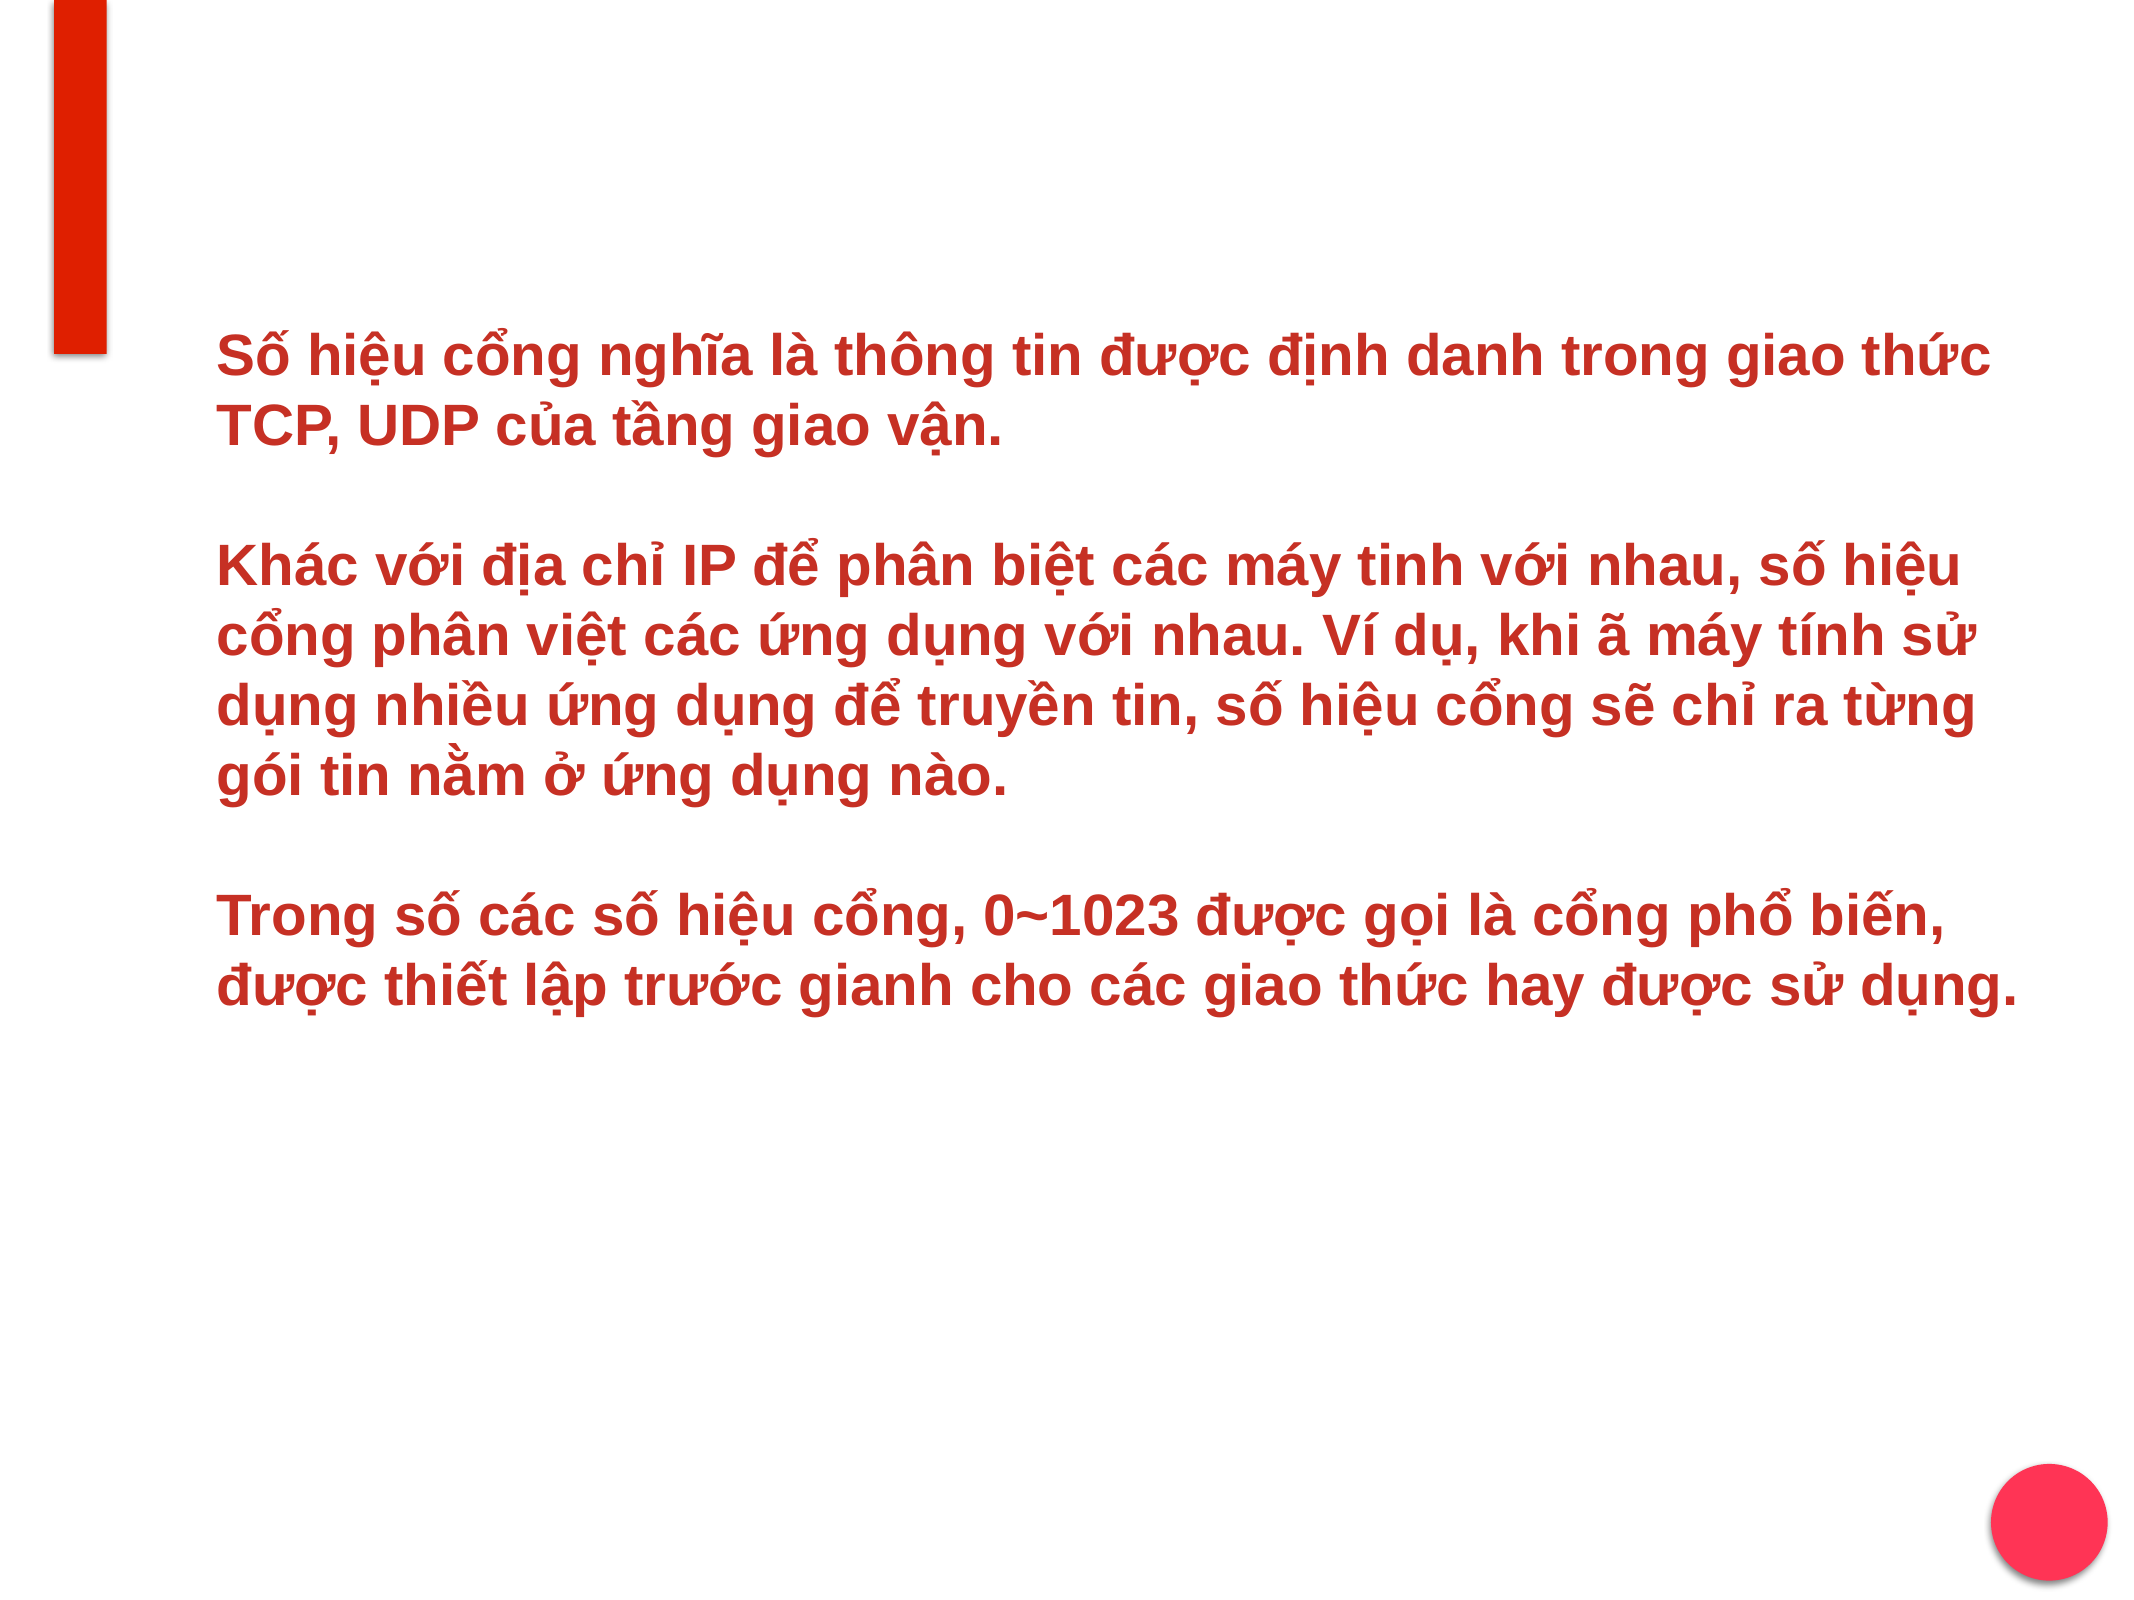

# Số hiệu cổng nghĩa là thông tin được định danh trong giao thức TCP, UDP của tầng giao vận. Khác với địa chỉ IP để phân biệt các máy tinh với nhau, số hiệu cổng phân việt các ứng dụng với nhau. Ví dụ, khi ã máy tính sử dụng nhiều ứng dụng để truyền tin, số hiệu cổng sẽ chỉ ra từng gói tin nằm ở ứng dụng nào. Trong số các số hiệu cổng, 0~1023 được gọi là cổng phổ biến, được thiết lập trước gianh cho các giao thức hay được sử dụng.